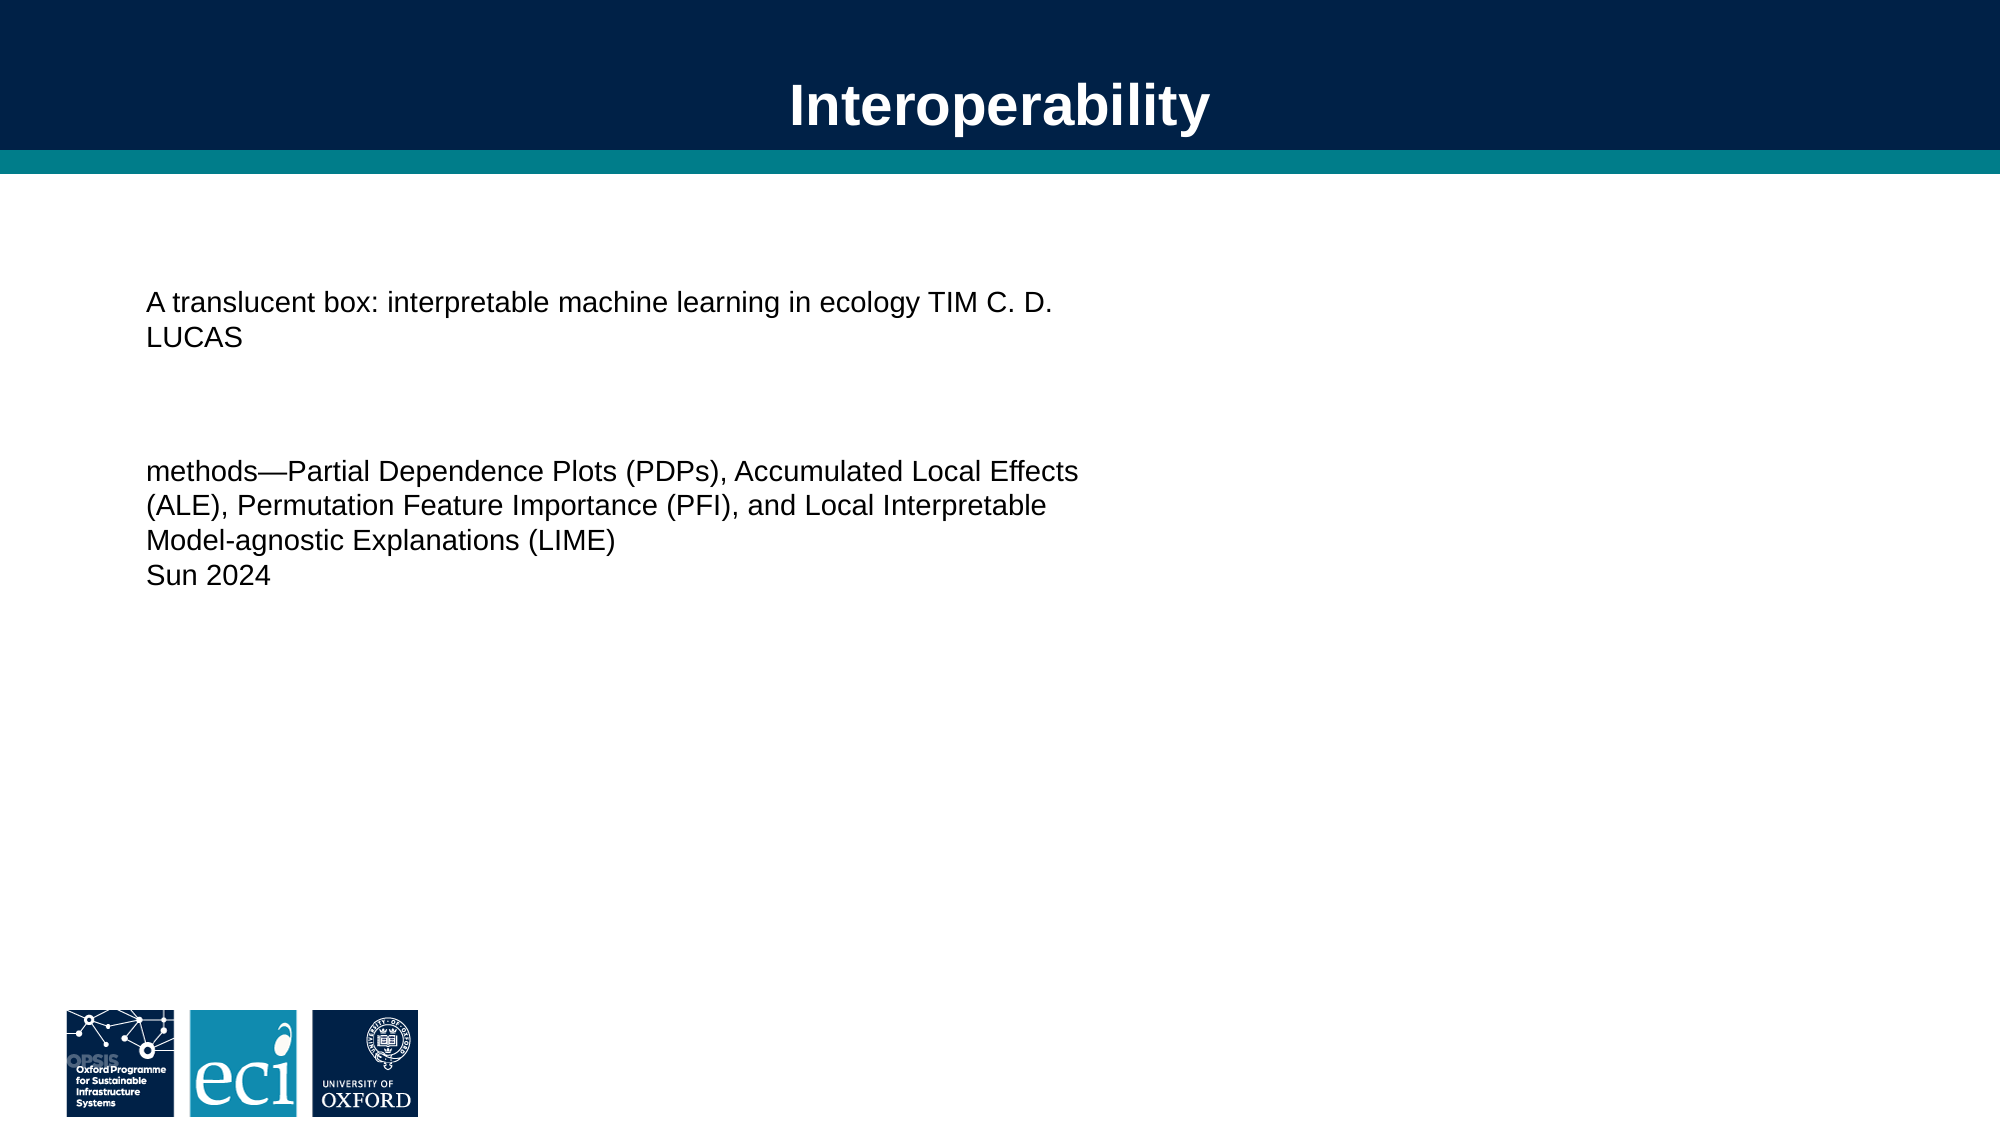

Interoperability
A translucent box: interpretable machine learning in ecology TIM C. D. LUCAS
methods—Partial Dependence Plots (PDPs), Accumulated Local Effects (ALE), Permutation Feature Importance (PFI), and Local Interpretable Model-agnostic Explanations (LIME)
Sun 2024